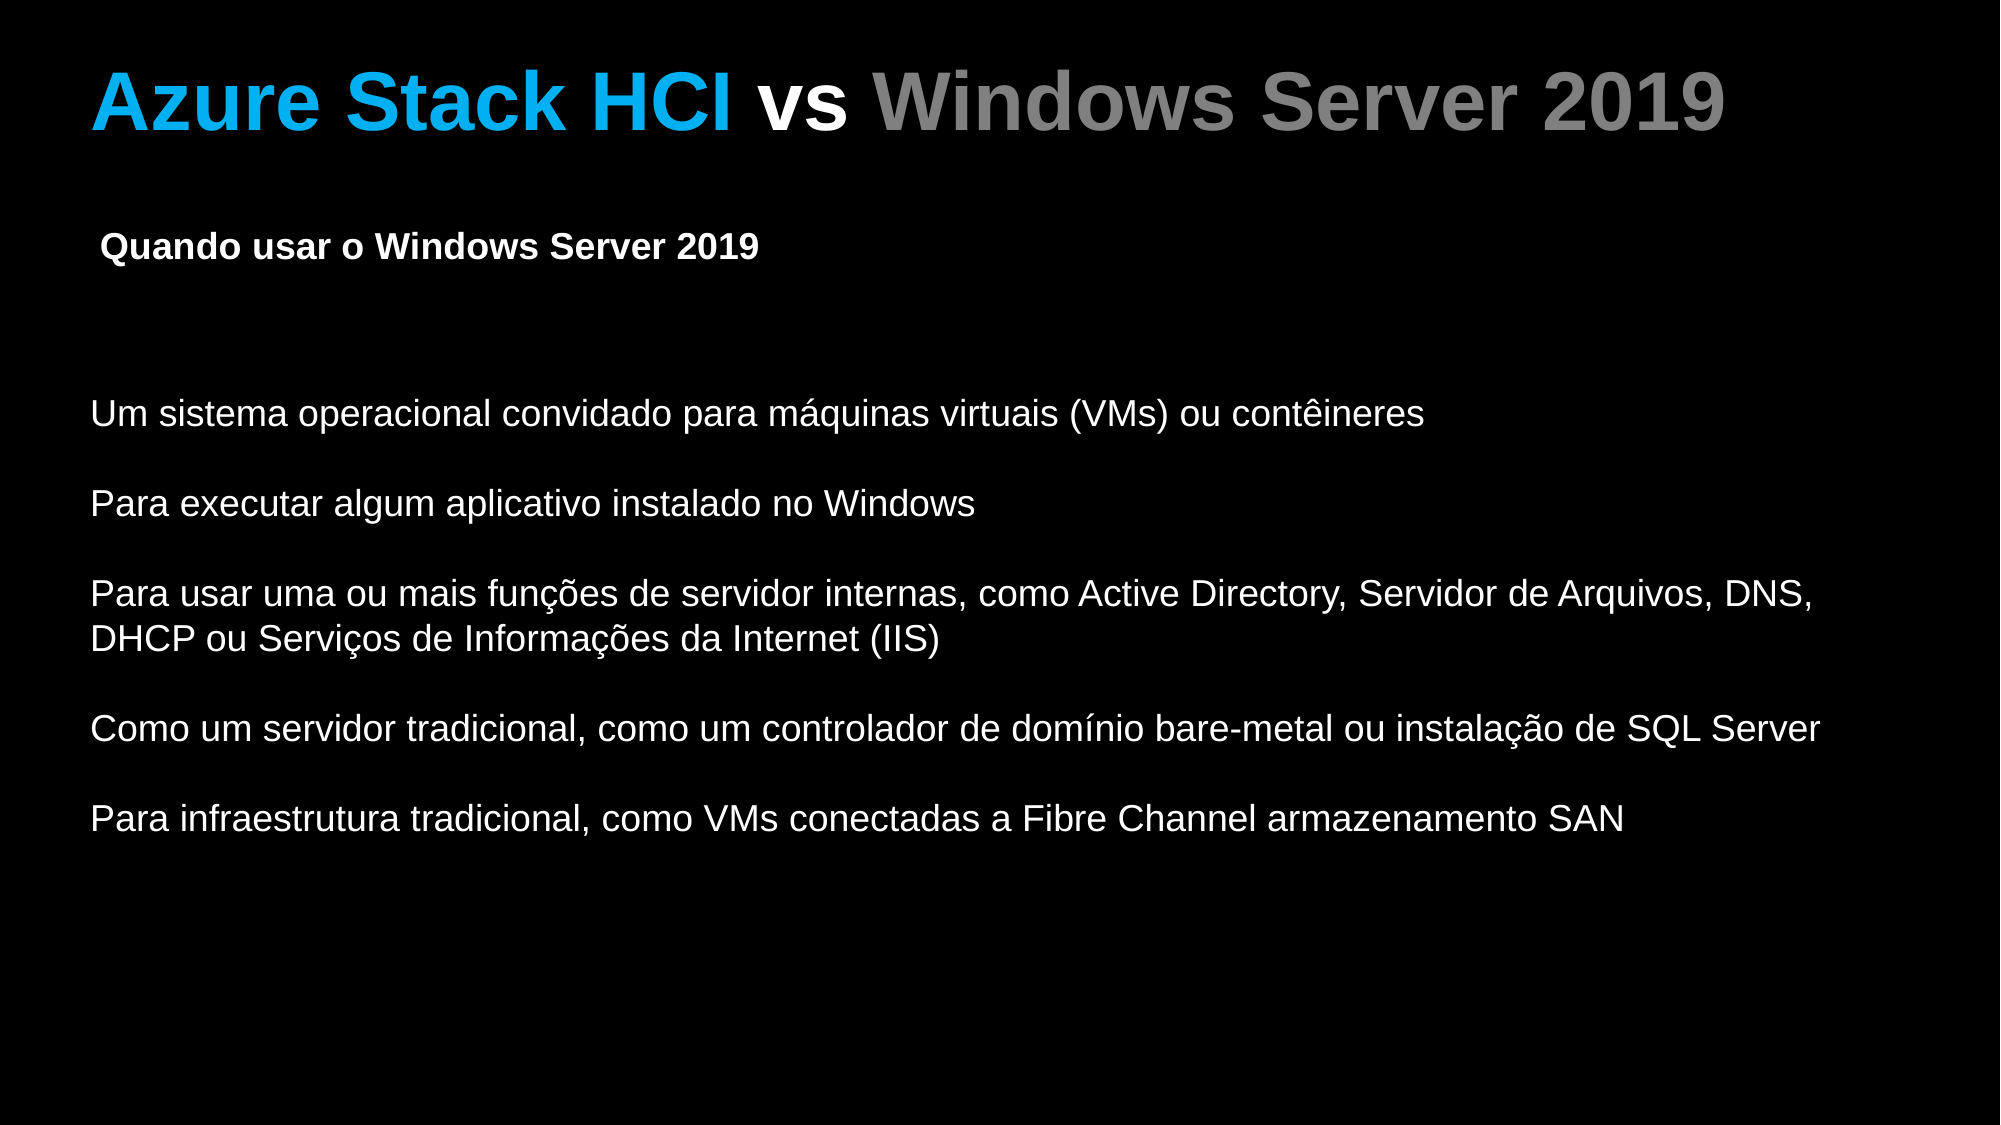

Azure Stack HCI vs Windows Server 2019
Quando usar o Windows Server 2019
Um sistema operacional convidado para máquinas virtuais (VMs) ou contêineres

Para executar algum aplicativo instalado no Windows

Para usar uma ou mais funções de servidor internas, como Active Directory, Servidor de Arquivos, DNS, DHCP ou Serviços de Informações da Internet (IIS)

Como um servidor tradicional, como um controlador de domínio bare-metal ou instalação de SQL Server

Para infraestrutura tradicional, como VMs conectadas a Fibre Channel armazenamento SAN